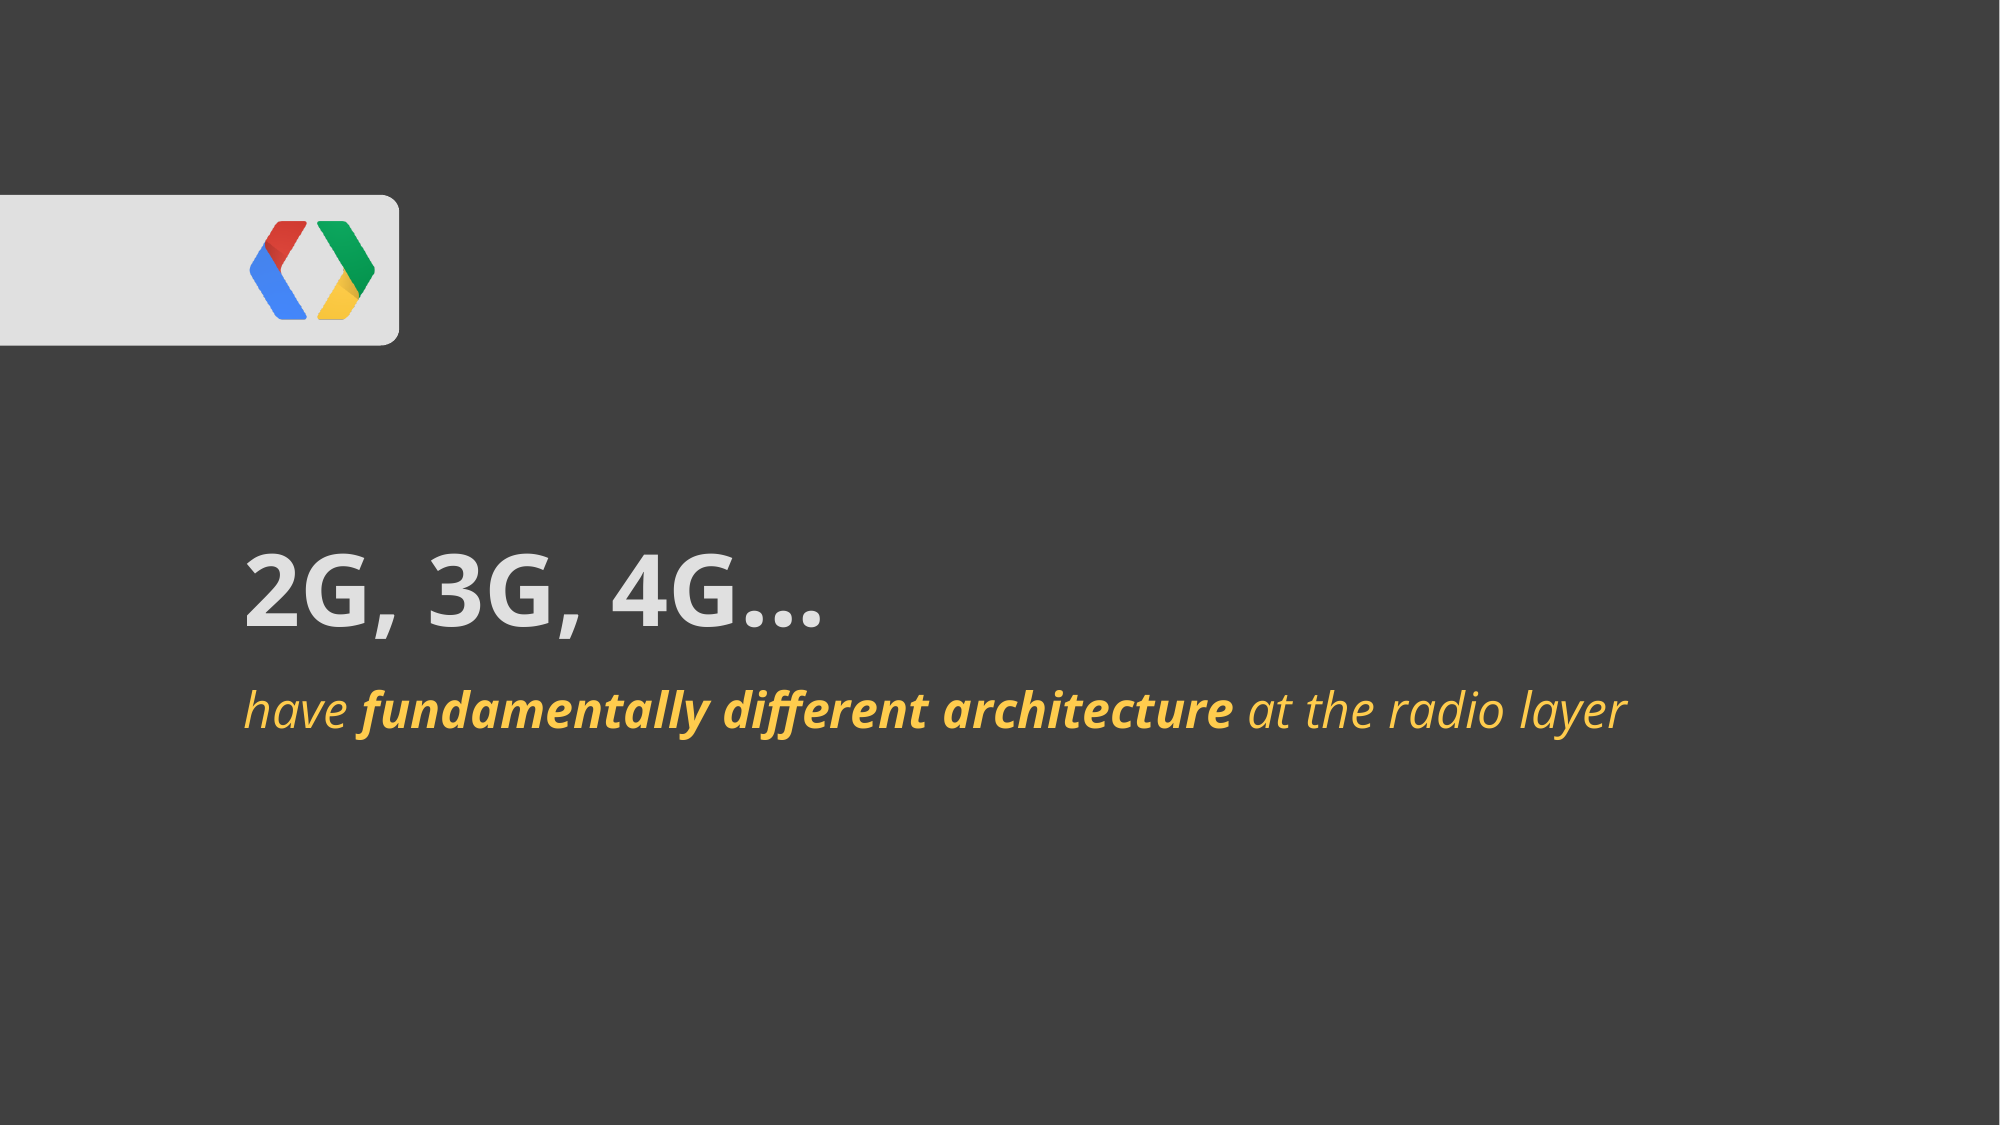

# 2G, 3G, 4G...
have fundamentally different architecture at the radio layer